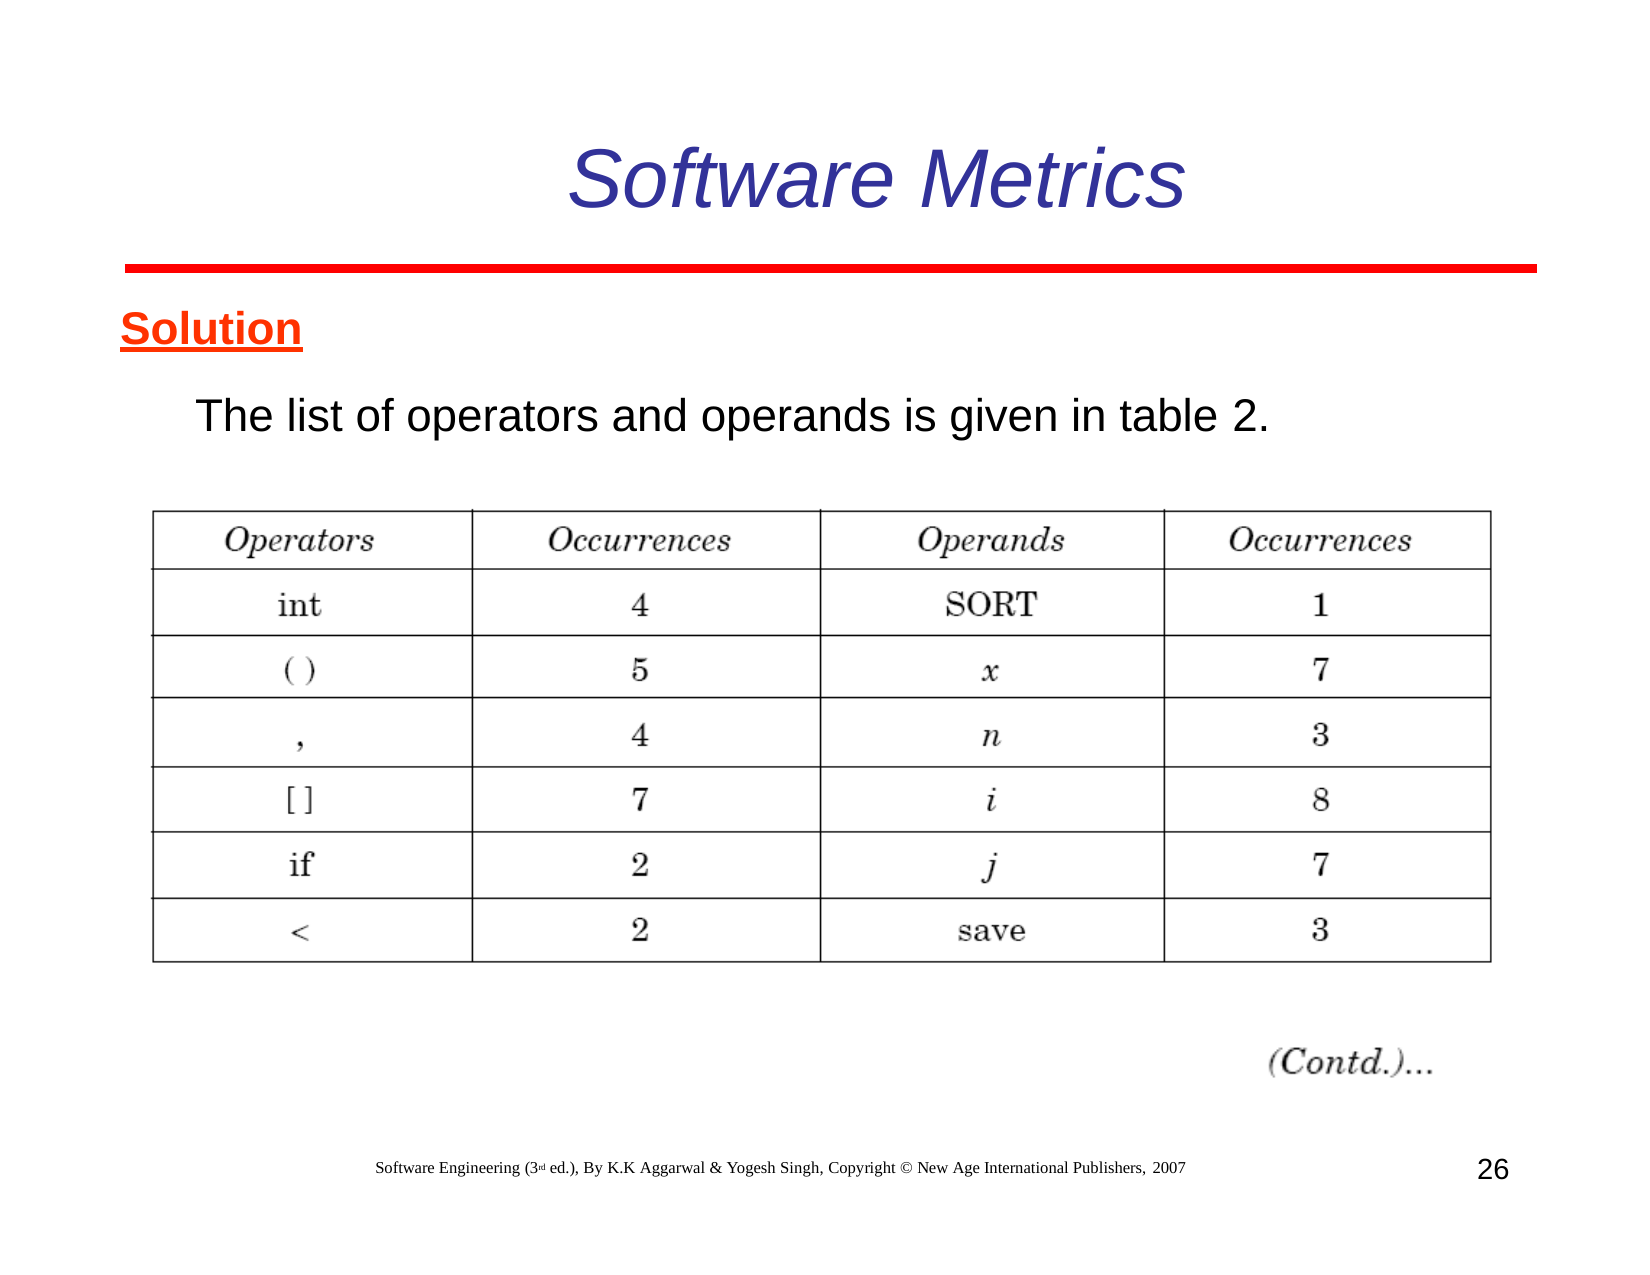

# Software Metrics

Solution
The list of operators and operands is given in table 2.

26
Software Engineering (3rd  ed.), By K.K Aggarwal & Yogesh Singh, Copyright © New Age International Publishers, 2007